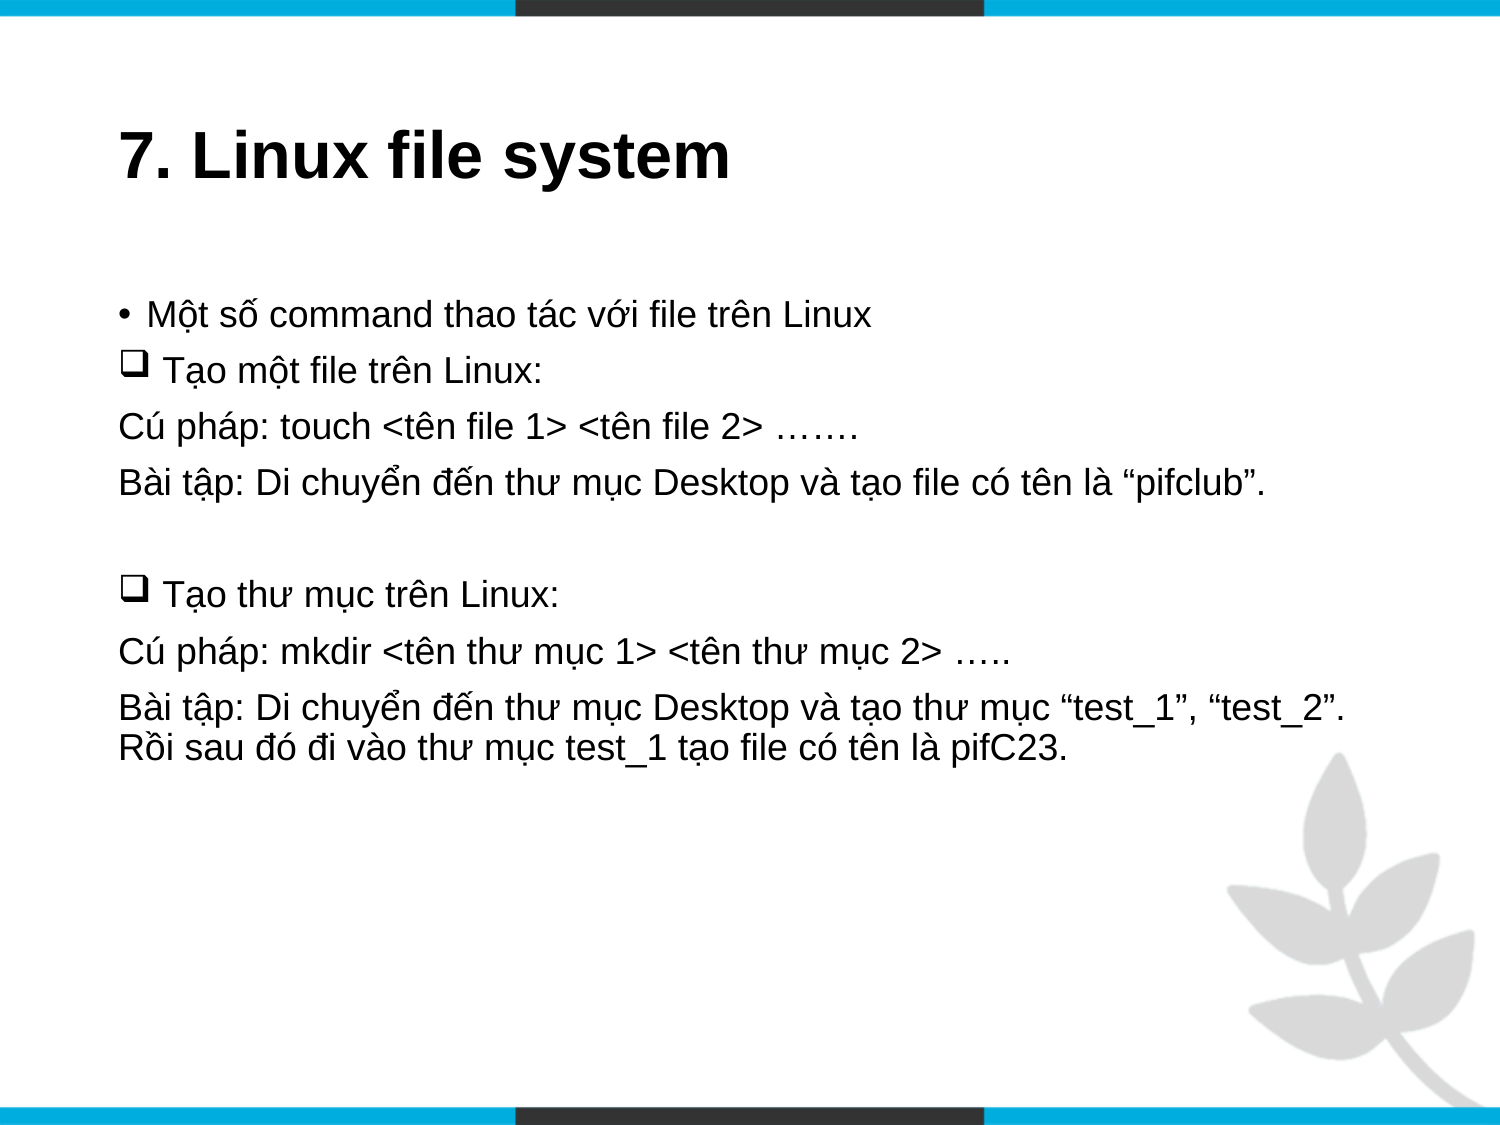

# 7. Linux file system
Một số command thao tác với file trên Linux
 Tạo một file trên Linux:
Cú pháp: touch <tên file 1> <tên file 2> …….
Bài tập: Di chuyển đến thư mục Desktop và tạo file có tên là “pifclub”.

 Tạo thư mục trên Linux:
Cú pháp: mkdir <tên thư mục 1> <tên thư mục 2> …..
Bài tập: Di chuyển đến thư mục Desktop và tạo thư mục “test_1”, “test_2”. Rồi sau đó đi vào thư mục test_1 tạo file có tên là pifC23.